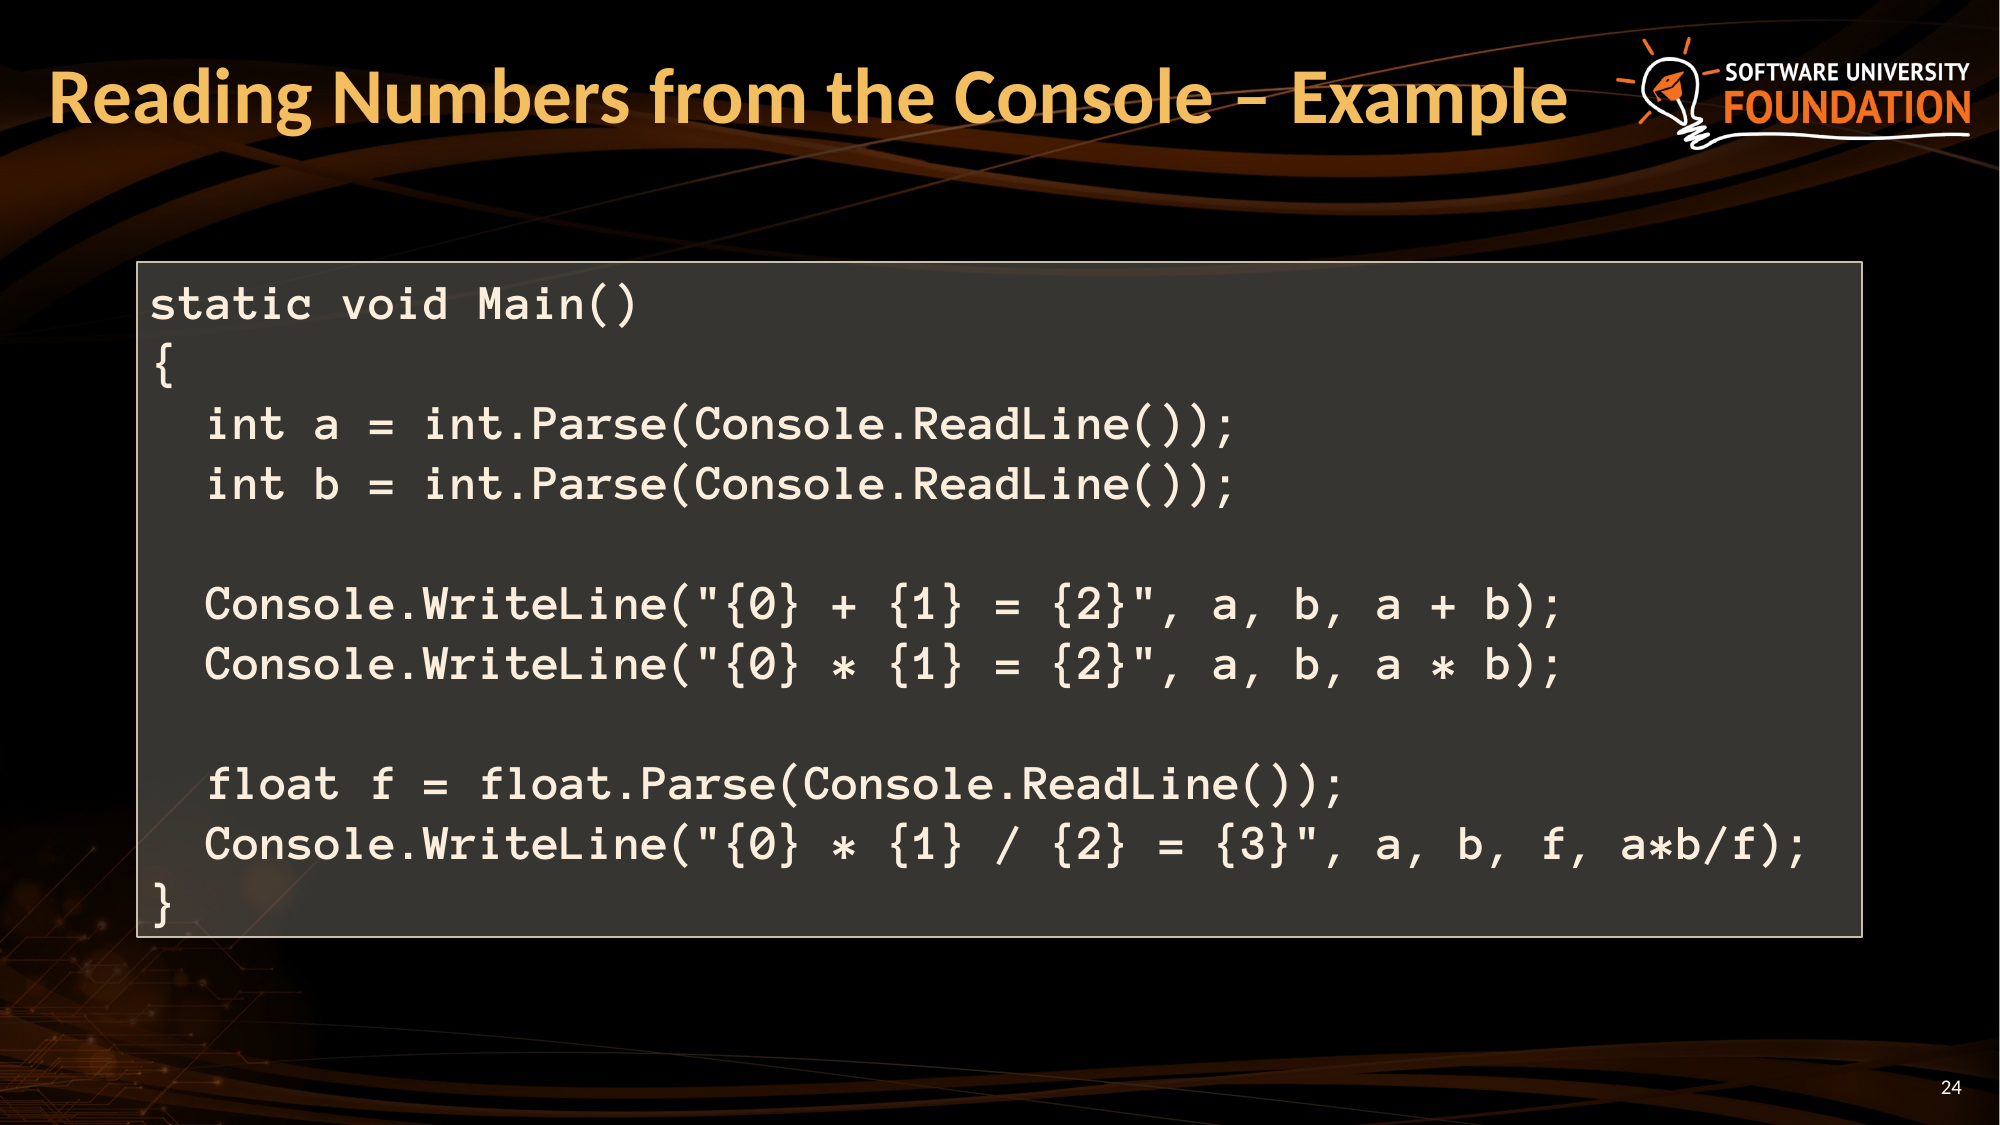

# Reading Numbers from the Console – Example
static void Main()
{
  int a = int.Parse(Console.ReadLine());
  int b = int.Parse(Console.ReadLine());

  Console.WriteLine("{0} + {1} = {2}", a, b, a + b);
  Console.WriteLine("{0} * {1} = {2}", a, b, a * b);

  float f = float.Parse(Console.ReadLine());
  Console.WriteLine("{0} * {1} / {2} = {3}", a, b, f, a*b/f);
}
24